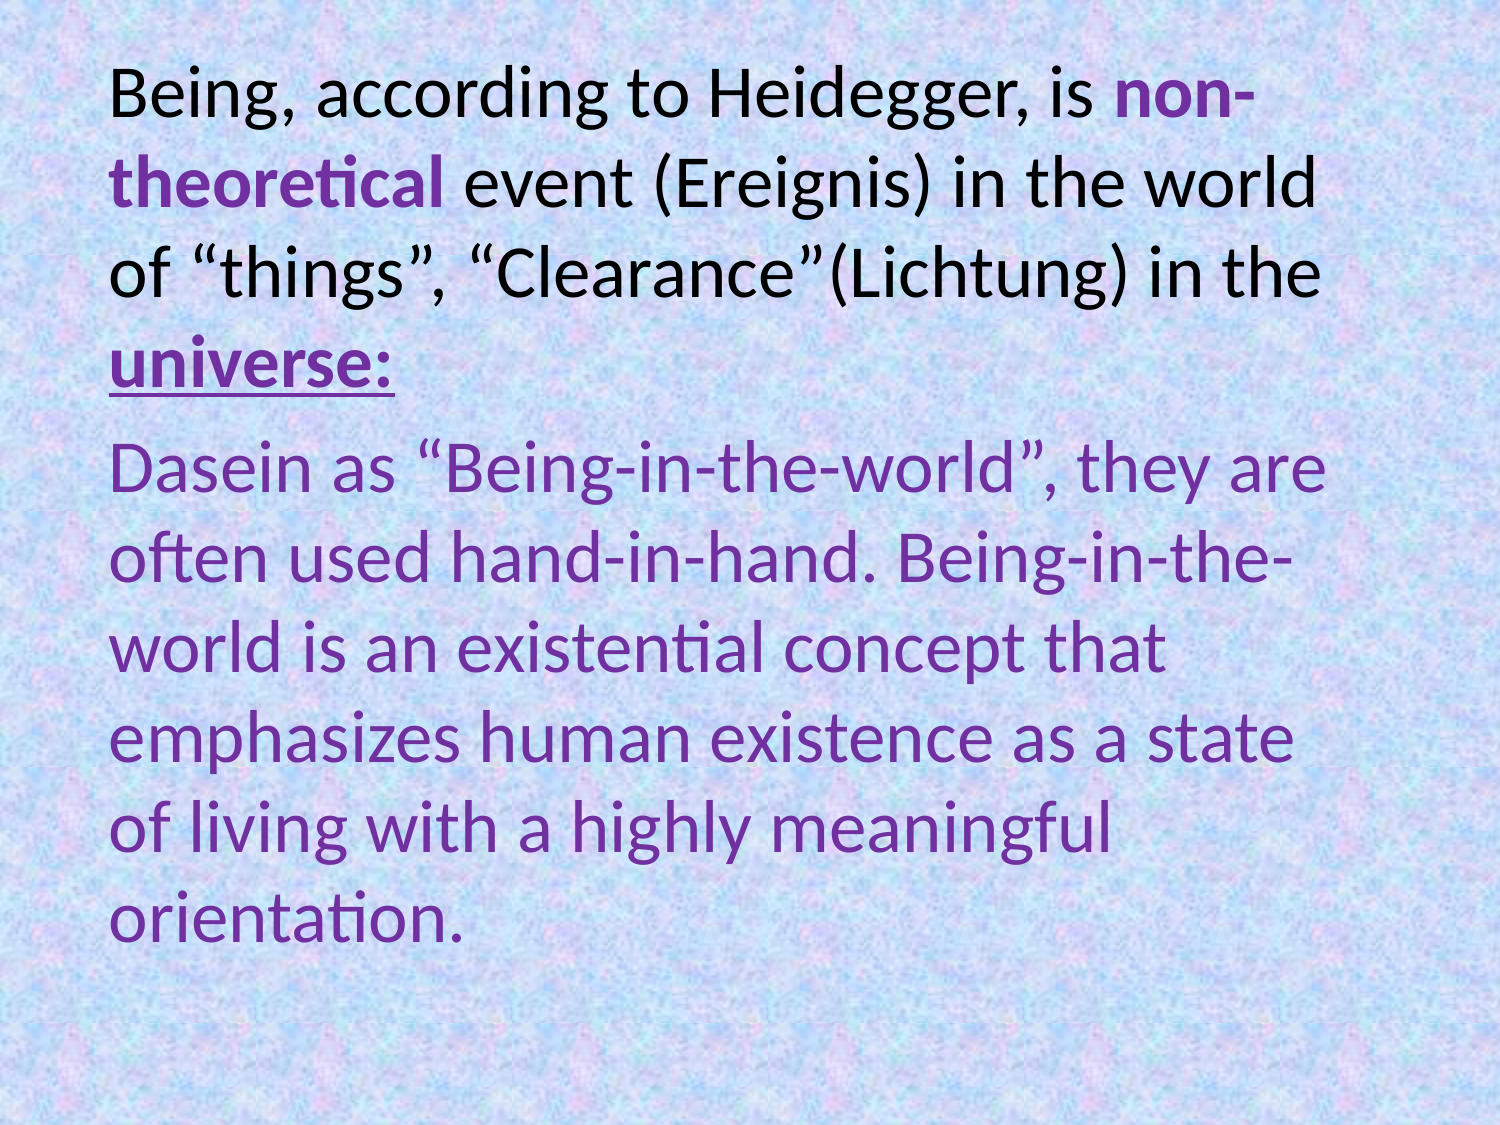

Being, according to Heidegger, is non-theoretical event (Ereignis) in the world of “things”, “Clearance”(Lichtung) in the universe:
Dasein as “Being-in-the-world”, they are often used hand-in-hand. Being-in-the-world is an existential concept that emphasizes human existence as a state of living with a highly meaningful orientation.